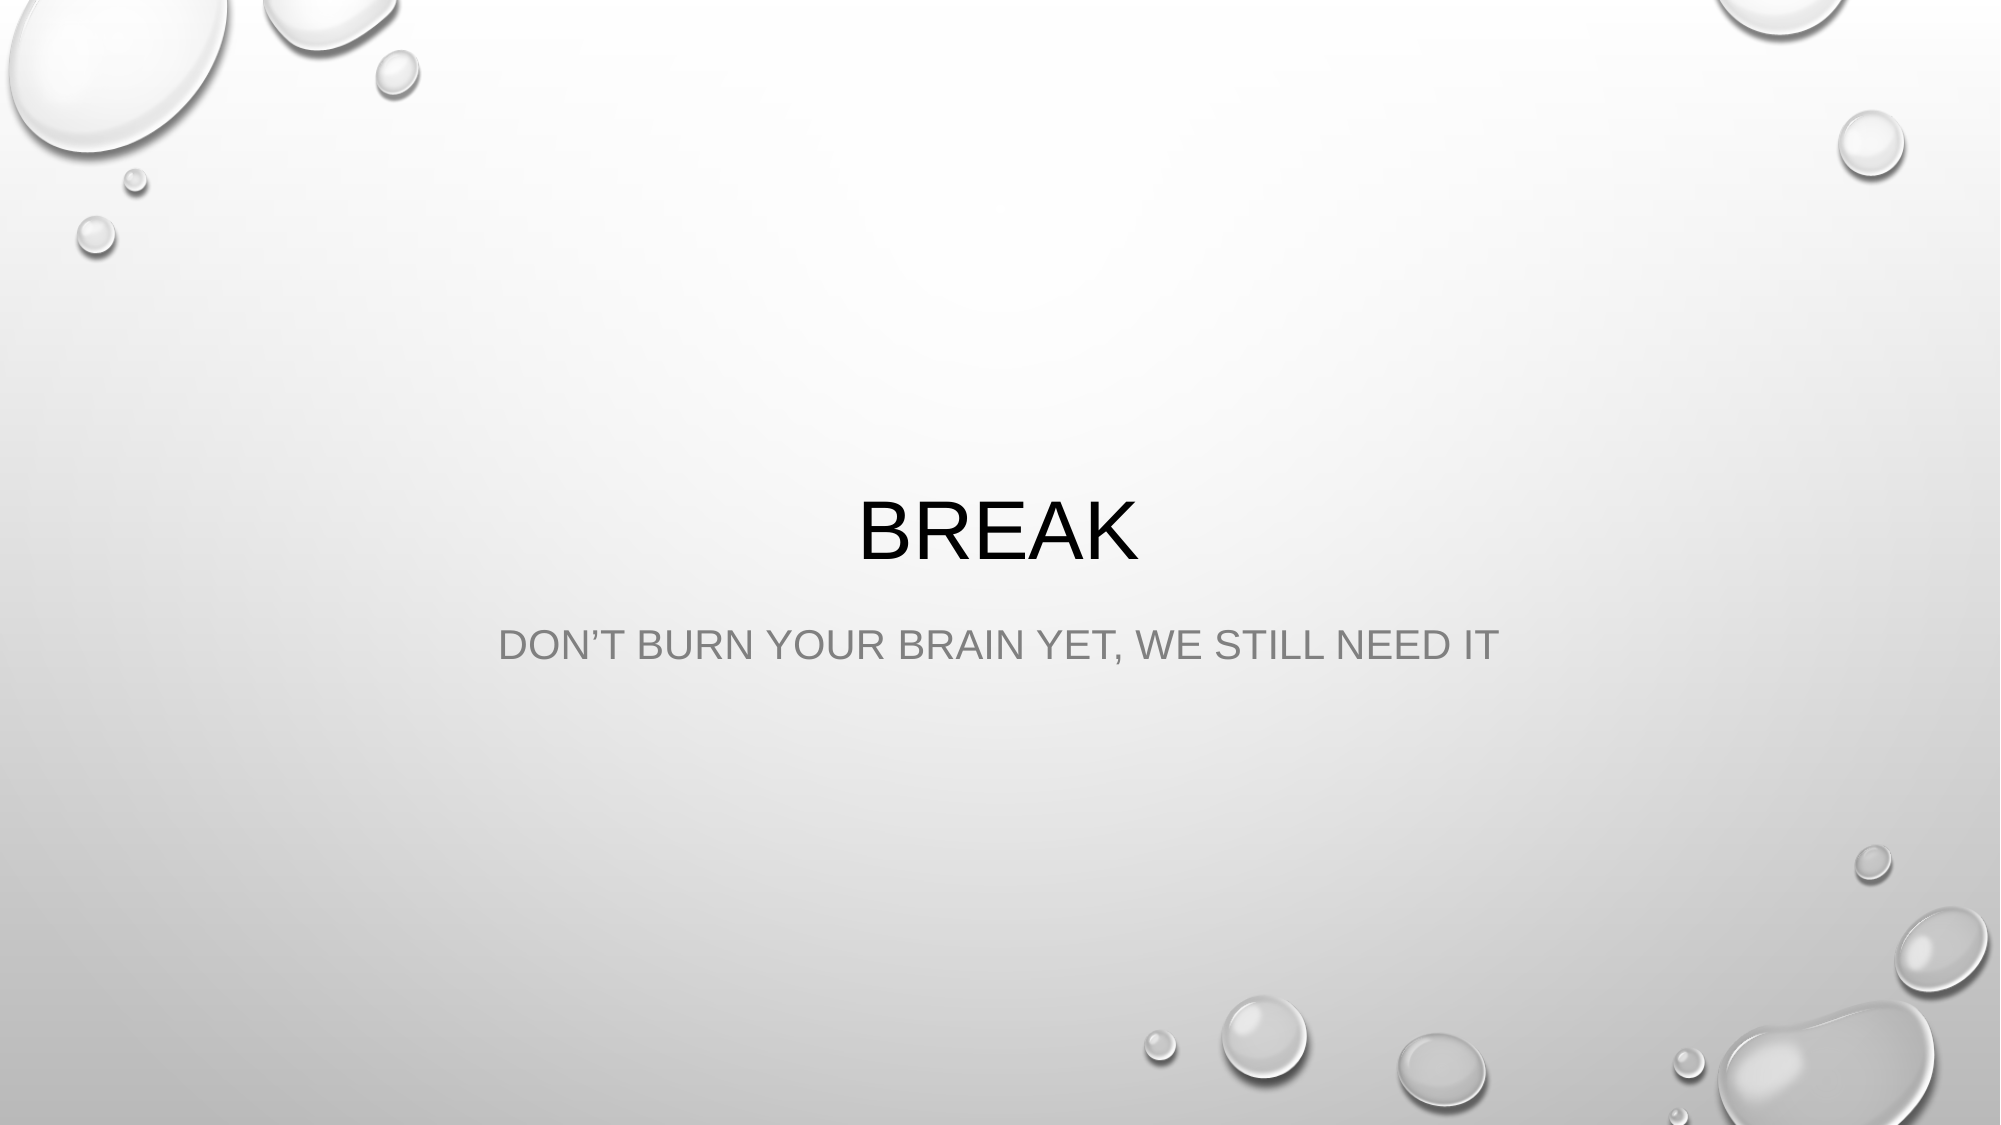

# break
Don’t burn your brain yet, we still need it